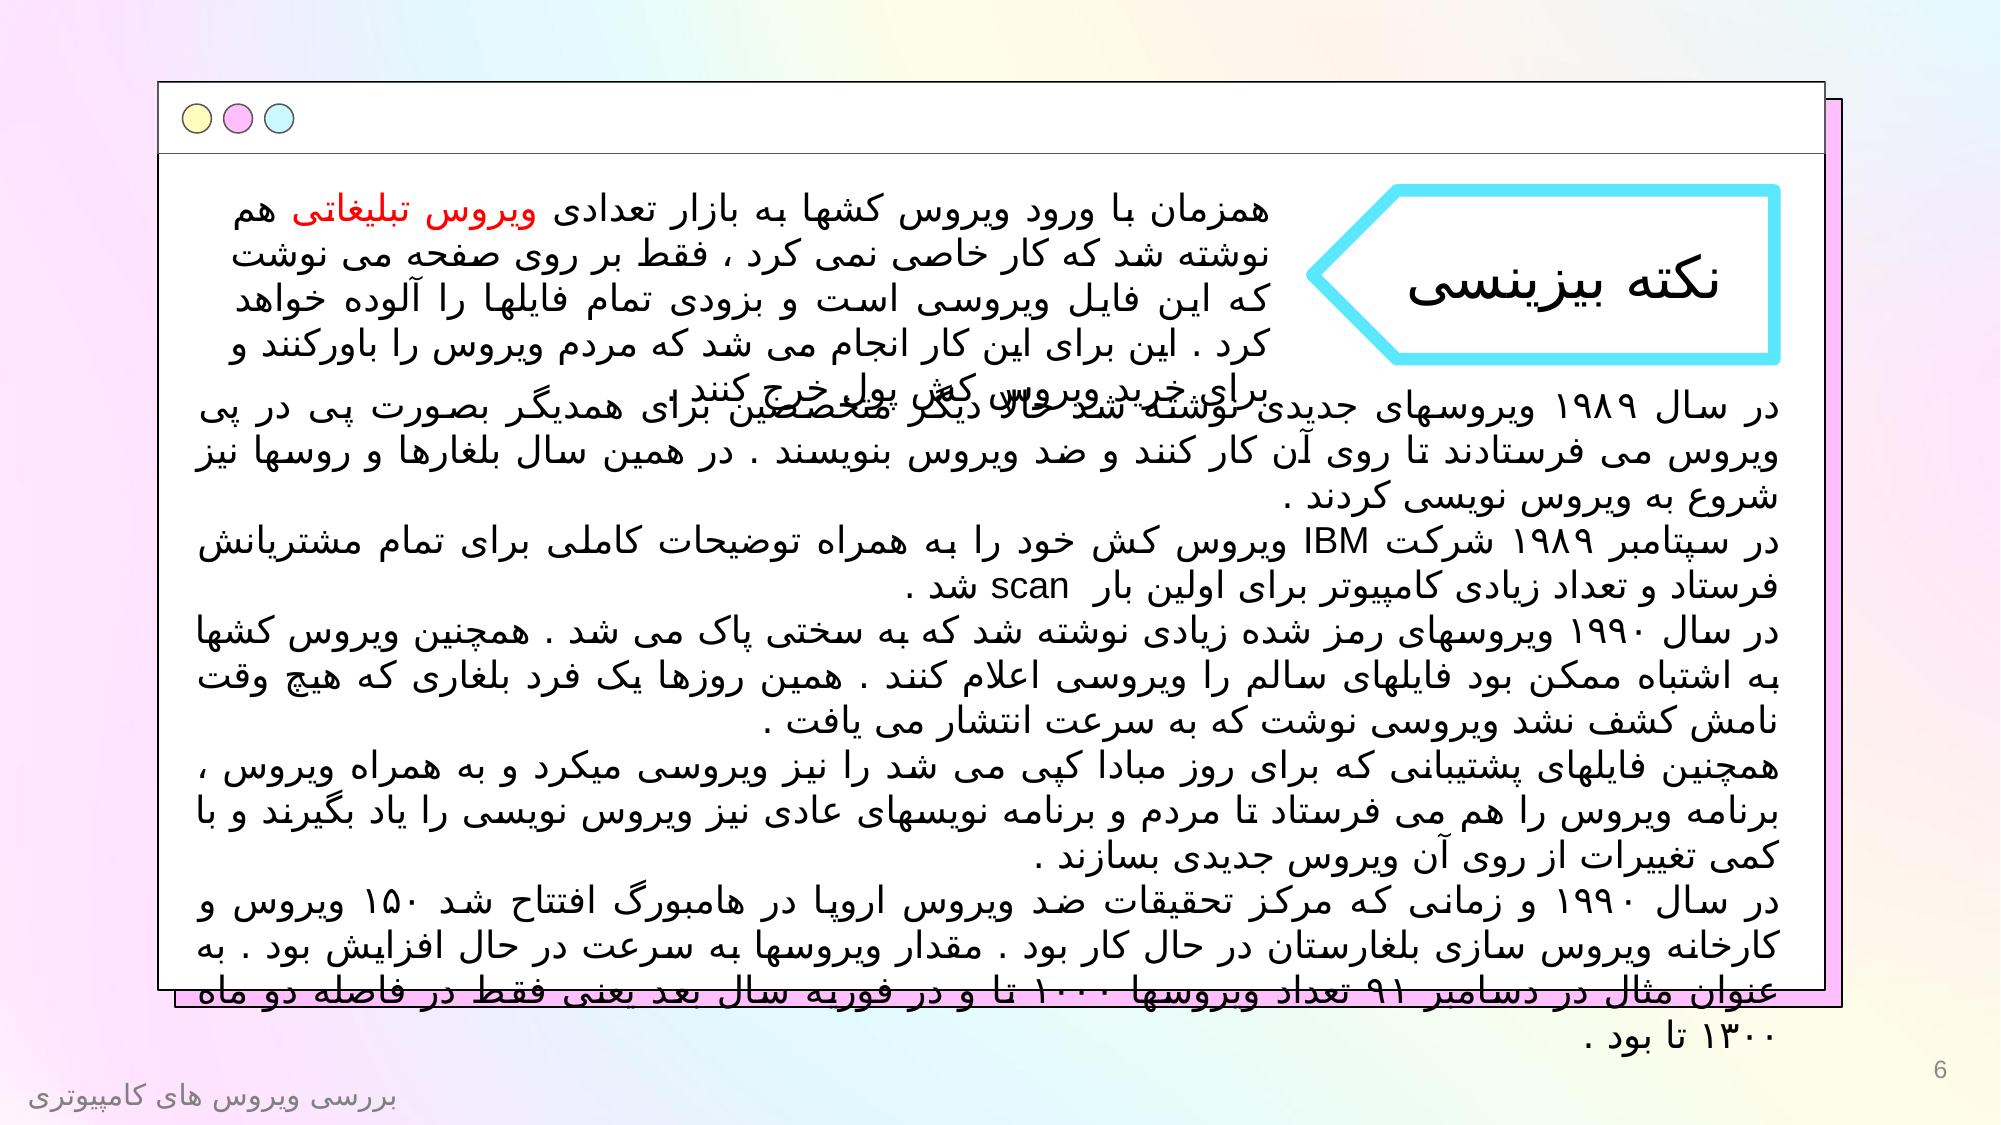

همزمان با ورود ویروس کشها به بازار تعدادی ویروس تبلیغاتی هم نوشته شد که کار خاصی نمی کرد ، فقط بر روی صفحه می نوشت که این فایل ویروسی است و بزودی تمام فایلها را آلوده خواهد کرد . این برای این کار انجام می شد که مردم ویروس را باورکنند و برای خرید ویروس کش پول خرج کنند .
نکته بیزینسی
در سال ۱۹۸۹ ویروسهای جدیدی نوشته شد حالا دیگر متخصصین برای همدیگر بصورت پی در پی ویروس می فرستادند تا روی آن کار کنند و ضد ویروس بنویسند . در همین سال بلغارها و روسها نیز شروع به ویروس نویسی کردند .
در سپتامبر ۱۹۸۹ شرکت IBM ویروس کش خود را به همراه توضیحات کاملی برای تمام مشتریانش فرستاد و تعداد زیادی کامپیوتر برای اولین بار  scan شد .
در سال ۱۹۹۰ ویروسهای رمز شده زیادی نوشته شد که به سختی پاک می شد . همچنین ویروس کشها به اشتباه ممکن بود فایلهای سالم را ویروسی اعلام کنند . همین روزها یک فرد بلغاری که هیچ وقت نامش کشف نشد ویروسی نوشت که به سرعت انتشار می یافت .
همچنین فایلهای پشتیبانی که برای روز مبادا کپی می شد را نیز ویروسی میکرد و به همراه ویروس ، برنامه ویروس را هم می فرستاد تا مردم و برنامه نویسهای عادی نیز ویروس نویسی را یاد بگیرند و با کمی تغییرات از روی آن ویروس جدیدی بسازند .
در سال ۱۹۹۰ و زمانی که مرکز تحقیقات ضد ویروس اروپا در هامبورگ افتتاح شد ۱۵۰ ویروس و کارخانه ویروس سازی بلغارستان در حال کار بود . مقدار ویروسها به سرعت در حال افزایش بود . به عنوان مثال در دسامبر ۹۱ تعداد ویروسها ۱۰۰۰ تا و در فوریه سال بعد یعنی فقط در فاصله دو ماه ۱۳۰۰ تا بود .
6